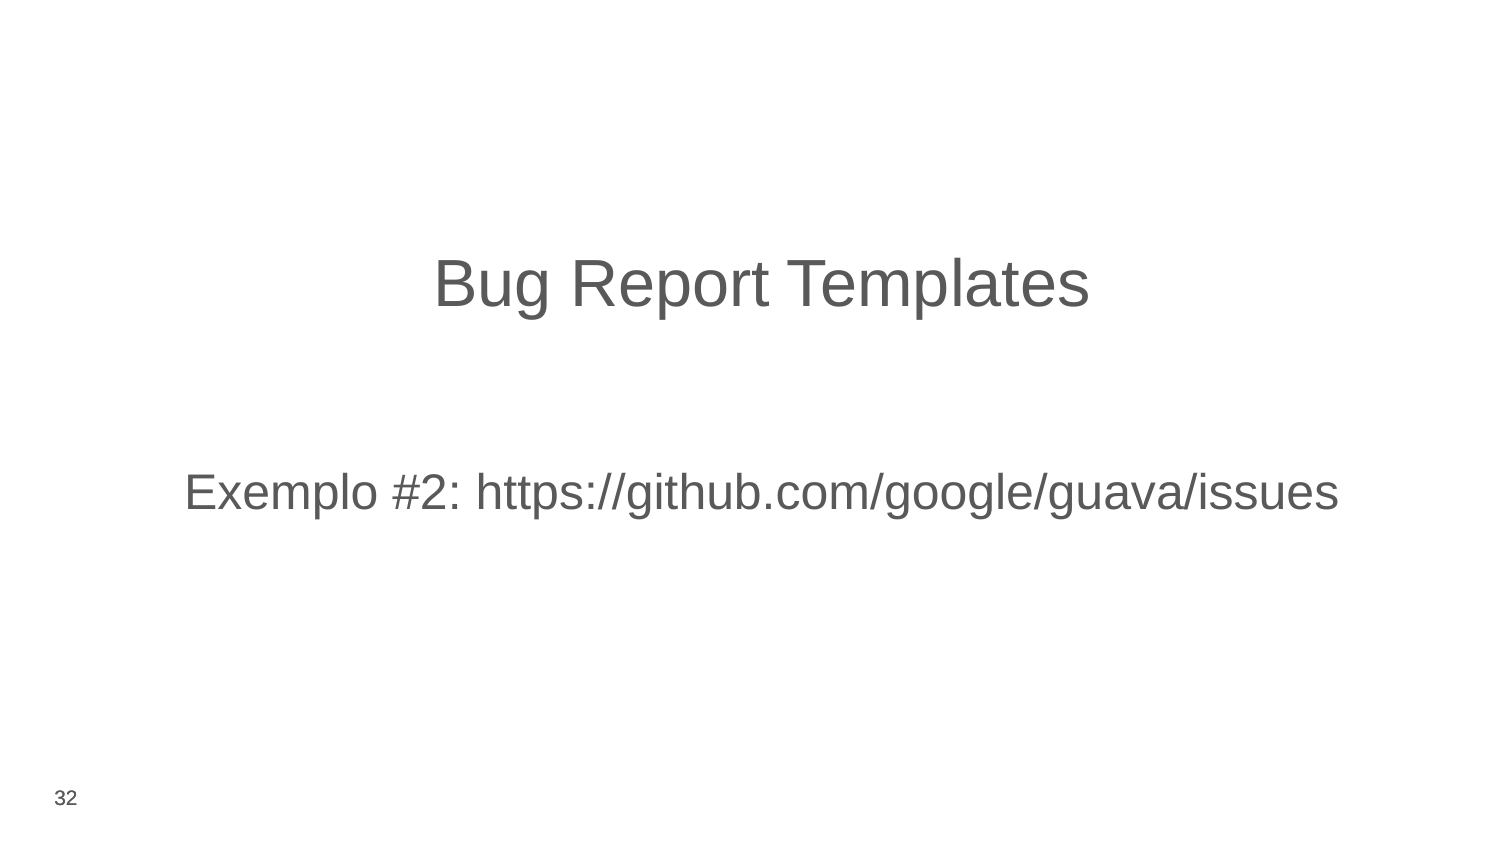

Bug Report Templates

Exemplo #2: https://github.com/google/guava/issues

32
32